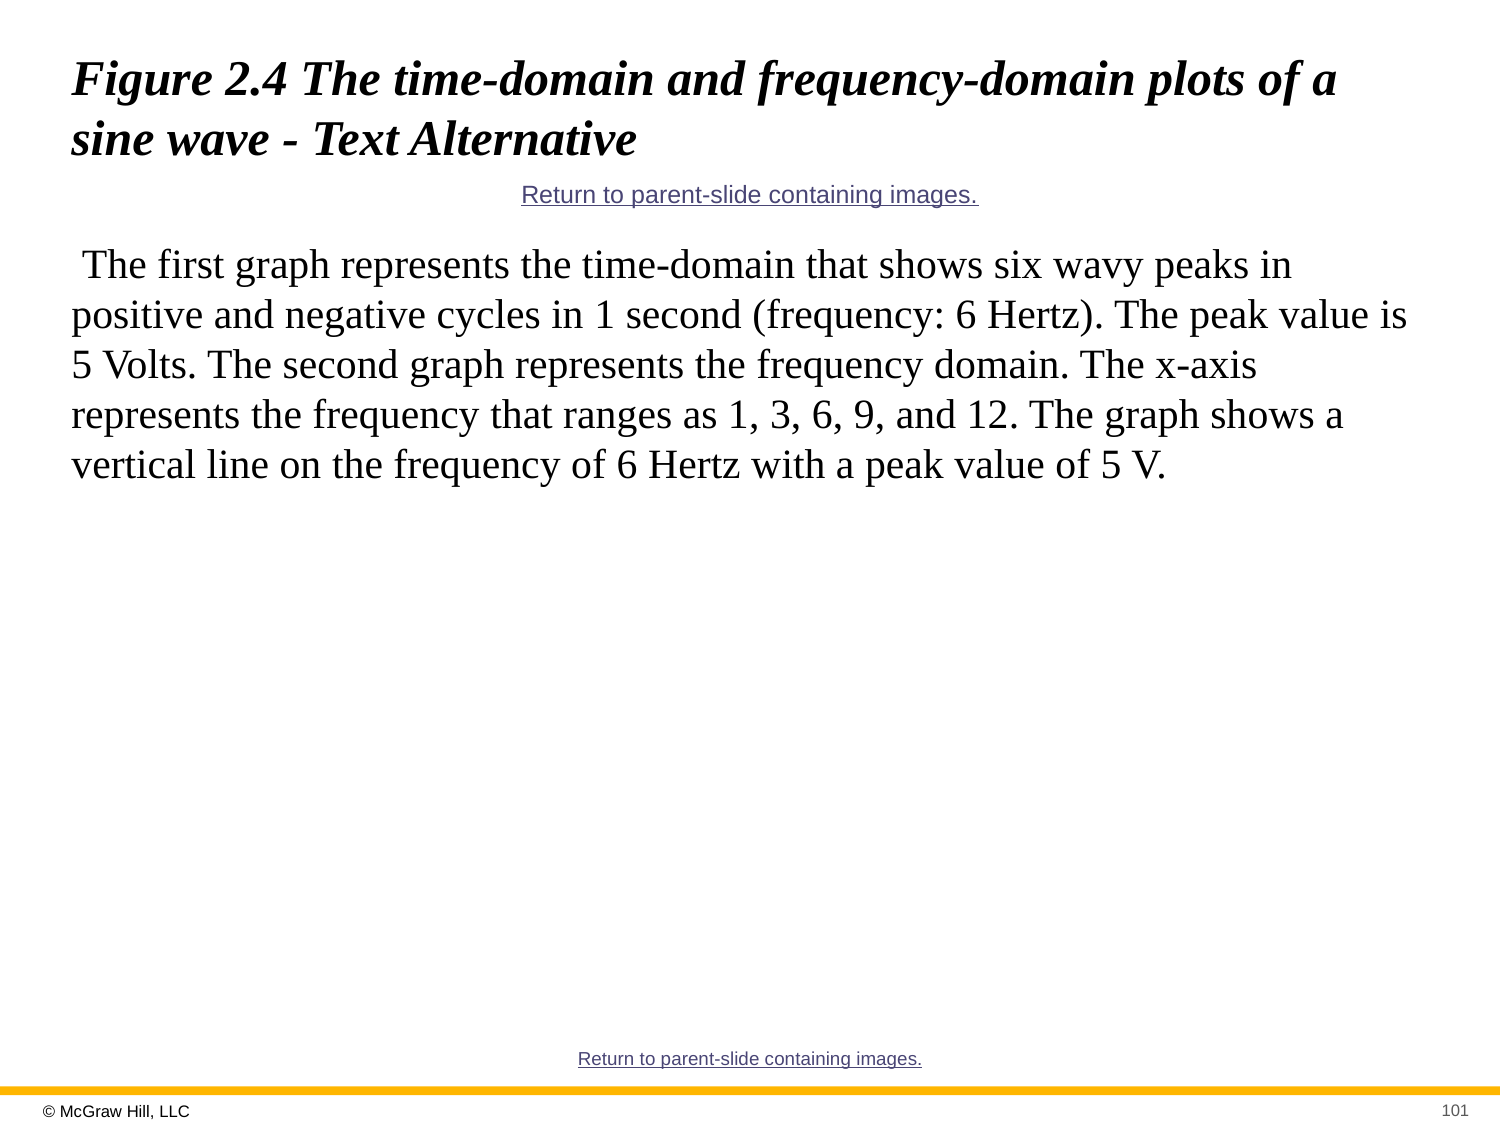

# Figure 2.4 The time-domain and frequency-domain plots of a sine wave - Text Alternative
Return to parent-slide containing images.
 The first graph represents the time-domain that shows six wavy peaks in positive and negative cycles in 1 second (frequency: 6 Hertz). The peak value is 5 Volts. The second graph represents the frequency domain. The x-axis represents the frequency that ranges as 1, 3, 6, 9, and 12. The graph shows a vertical line on the frequency of 6 Hertz with a peak value of 5 V.
Return to parent-slide containing images.
101